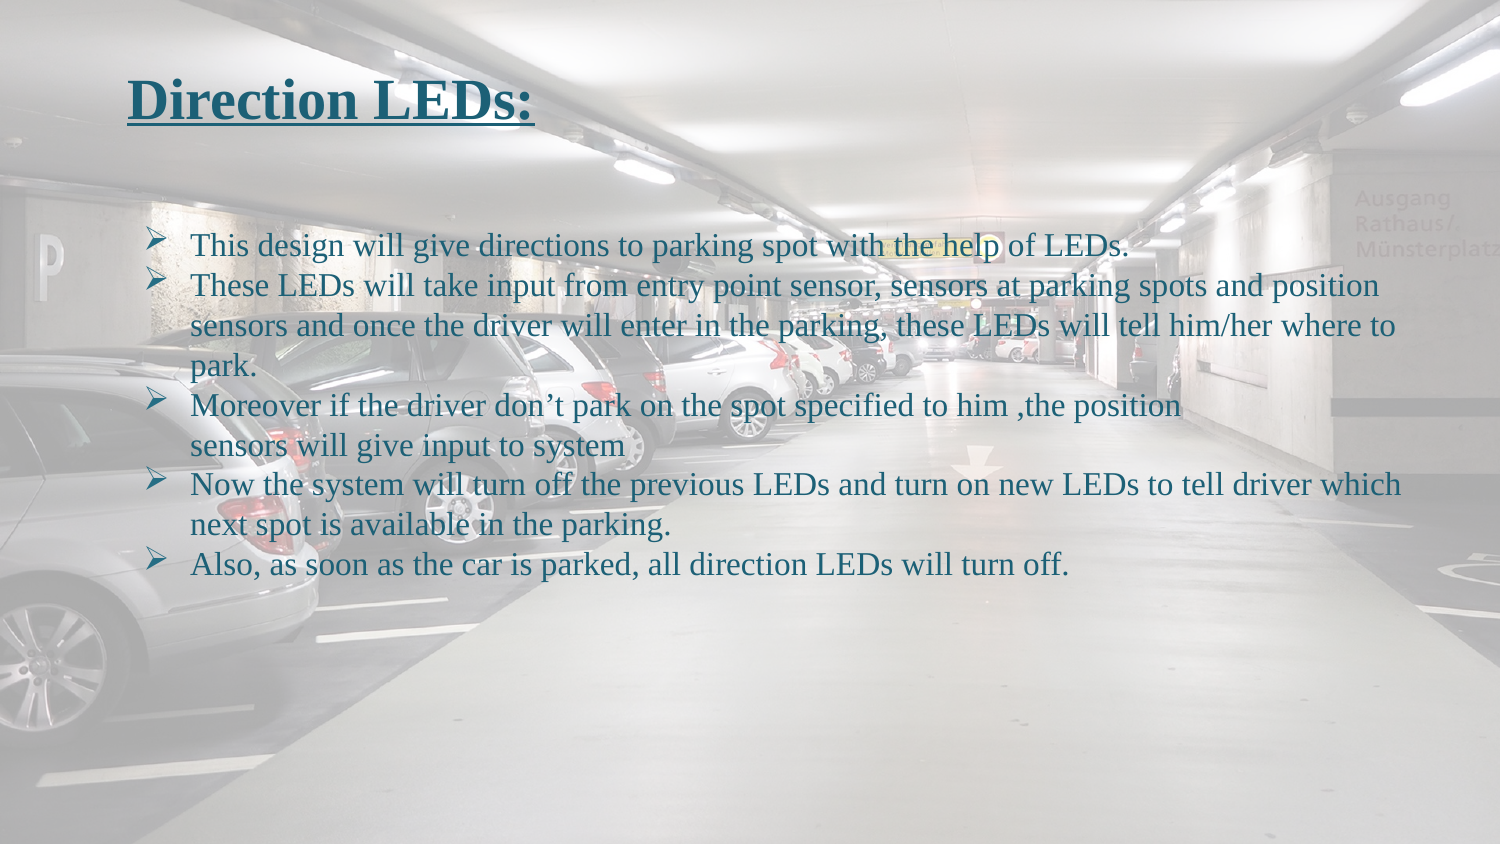

Direction LEDs:
This design will give directions to parking spot with the help of LEDs.
These LEDs will take input from entry point sensor, sensors at parking spots and position sensors and once the driver will enter in the parking, these LEDs will tell him/her where to park.
Moreover if the driver don’t park on the spot specified to him ,the position
sensors will give input to system
Now the system will turn off the previous LEDs and turn on new LEDs to tell driver which next spot is available in the parking.
Also, as soon as the car is parked, all direction LEDs will turn off.